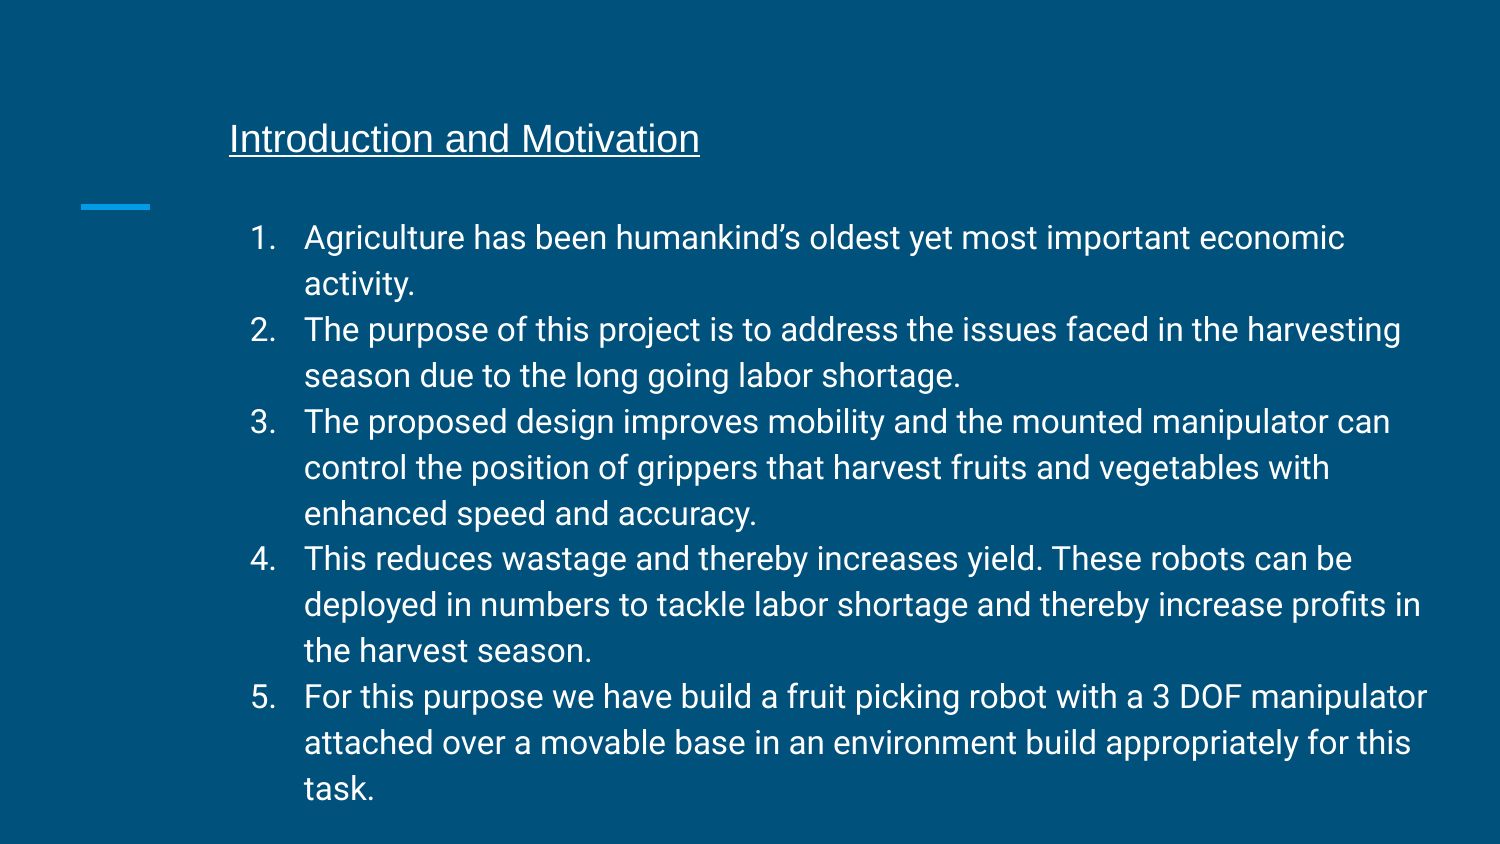

# Introduction and Motivation
Agriculture has been humankind’s oldest yet most important economic activity.
The purpose of this project is to address the issues faced in the harvesting season due to the long going labor shortage.
The proposed design improves mobility and the mounted manipulator can control the position of grippers that harvest fruits and vegetables with enhanced speed and accuracy.
This reduces wastage and thereby increases yield. These robots can be deployed in numbers to tackle labor shortage and thereby increase profits in the harvest season.
For this purpose we have build a fruit picking robot with a 3 DOF manipulator attached over a movable base in an environment build appropriately for this task.